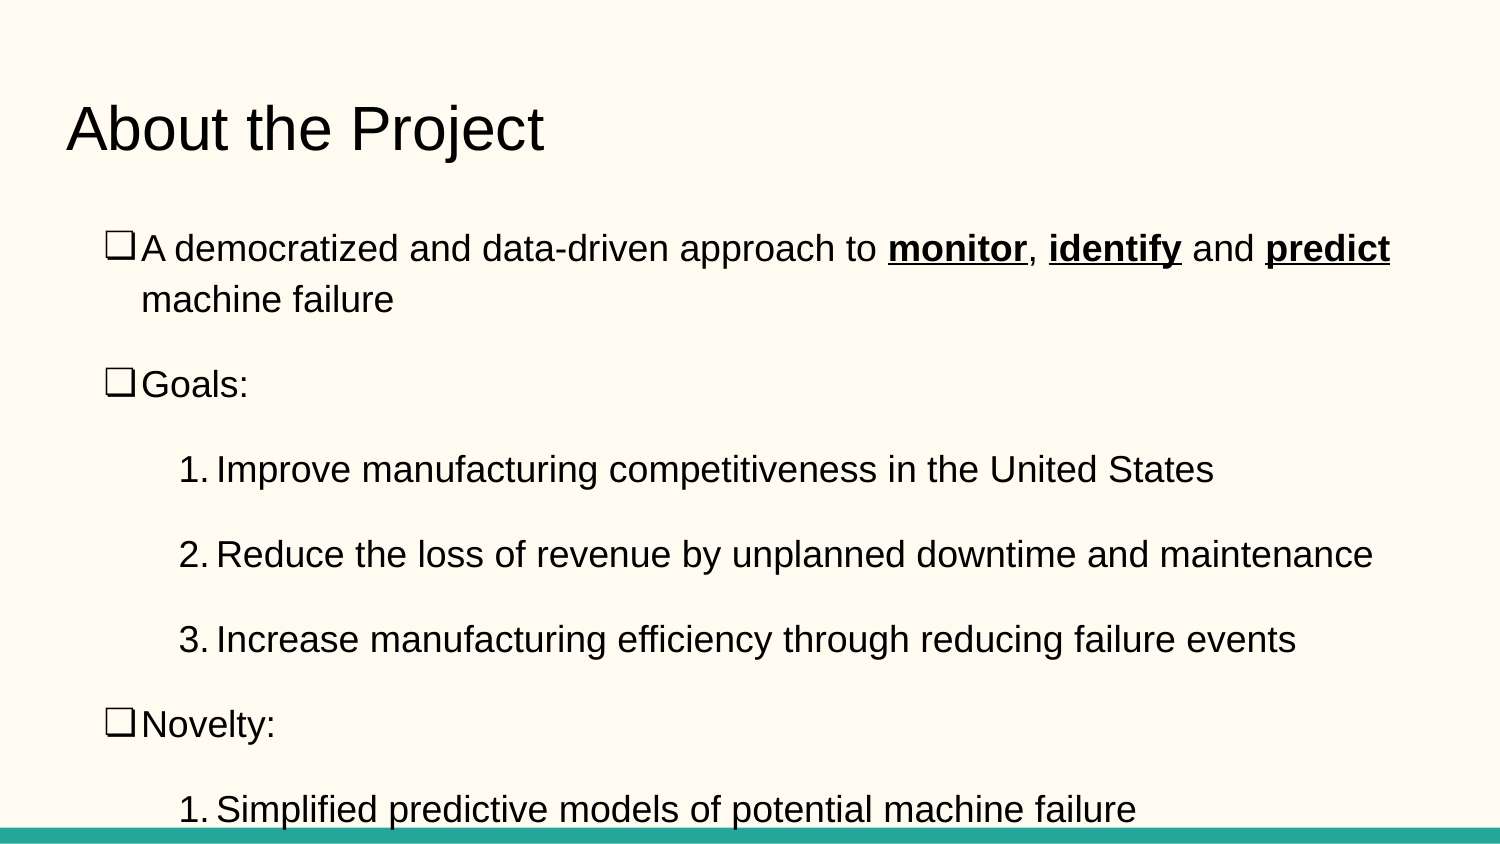

# About the Project
A democratized and data-driven approach to monitor, identify and predict machine failure
Goals:
Improve manufacturing competitiveness in the United States
Reduce the loss of revenue by unplanned downtime and maintenance
Increase manufacturing efficiency through reducing failure events
Novelty:
Simplified predictive models of potential machine failure
Utilization of DOME
Cloud hosted graph database
Efficient troubleshooting approach